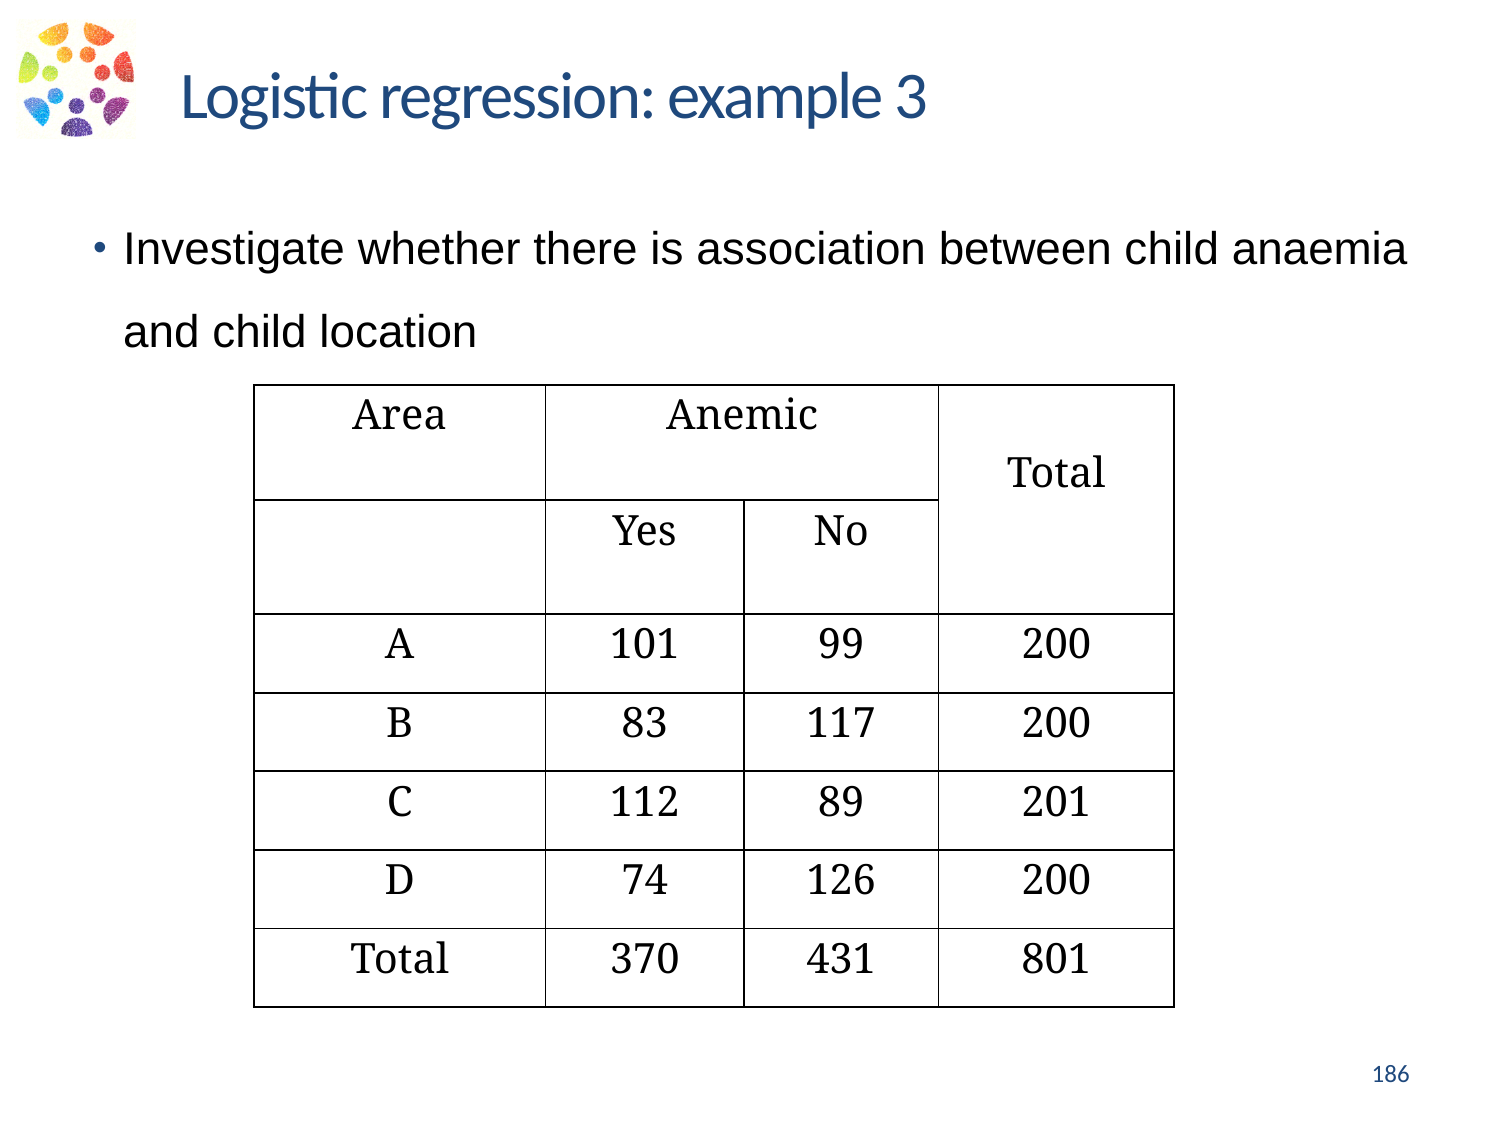

Logistic regression: example 3
Investigate whether there is association between child anaemia and child location

| Area | Anemic |  | Total |
| --- | --- | --- | --- |
|  | Yes | No |  |
| A | 101 | 99 | 200 |
| B | 83 | 117 | 200 |
| C | 112 | 89 | 201 |
| D | 74 | 126 | 200 |
| Total | 370 | 431 | 801 |

186